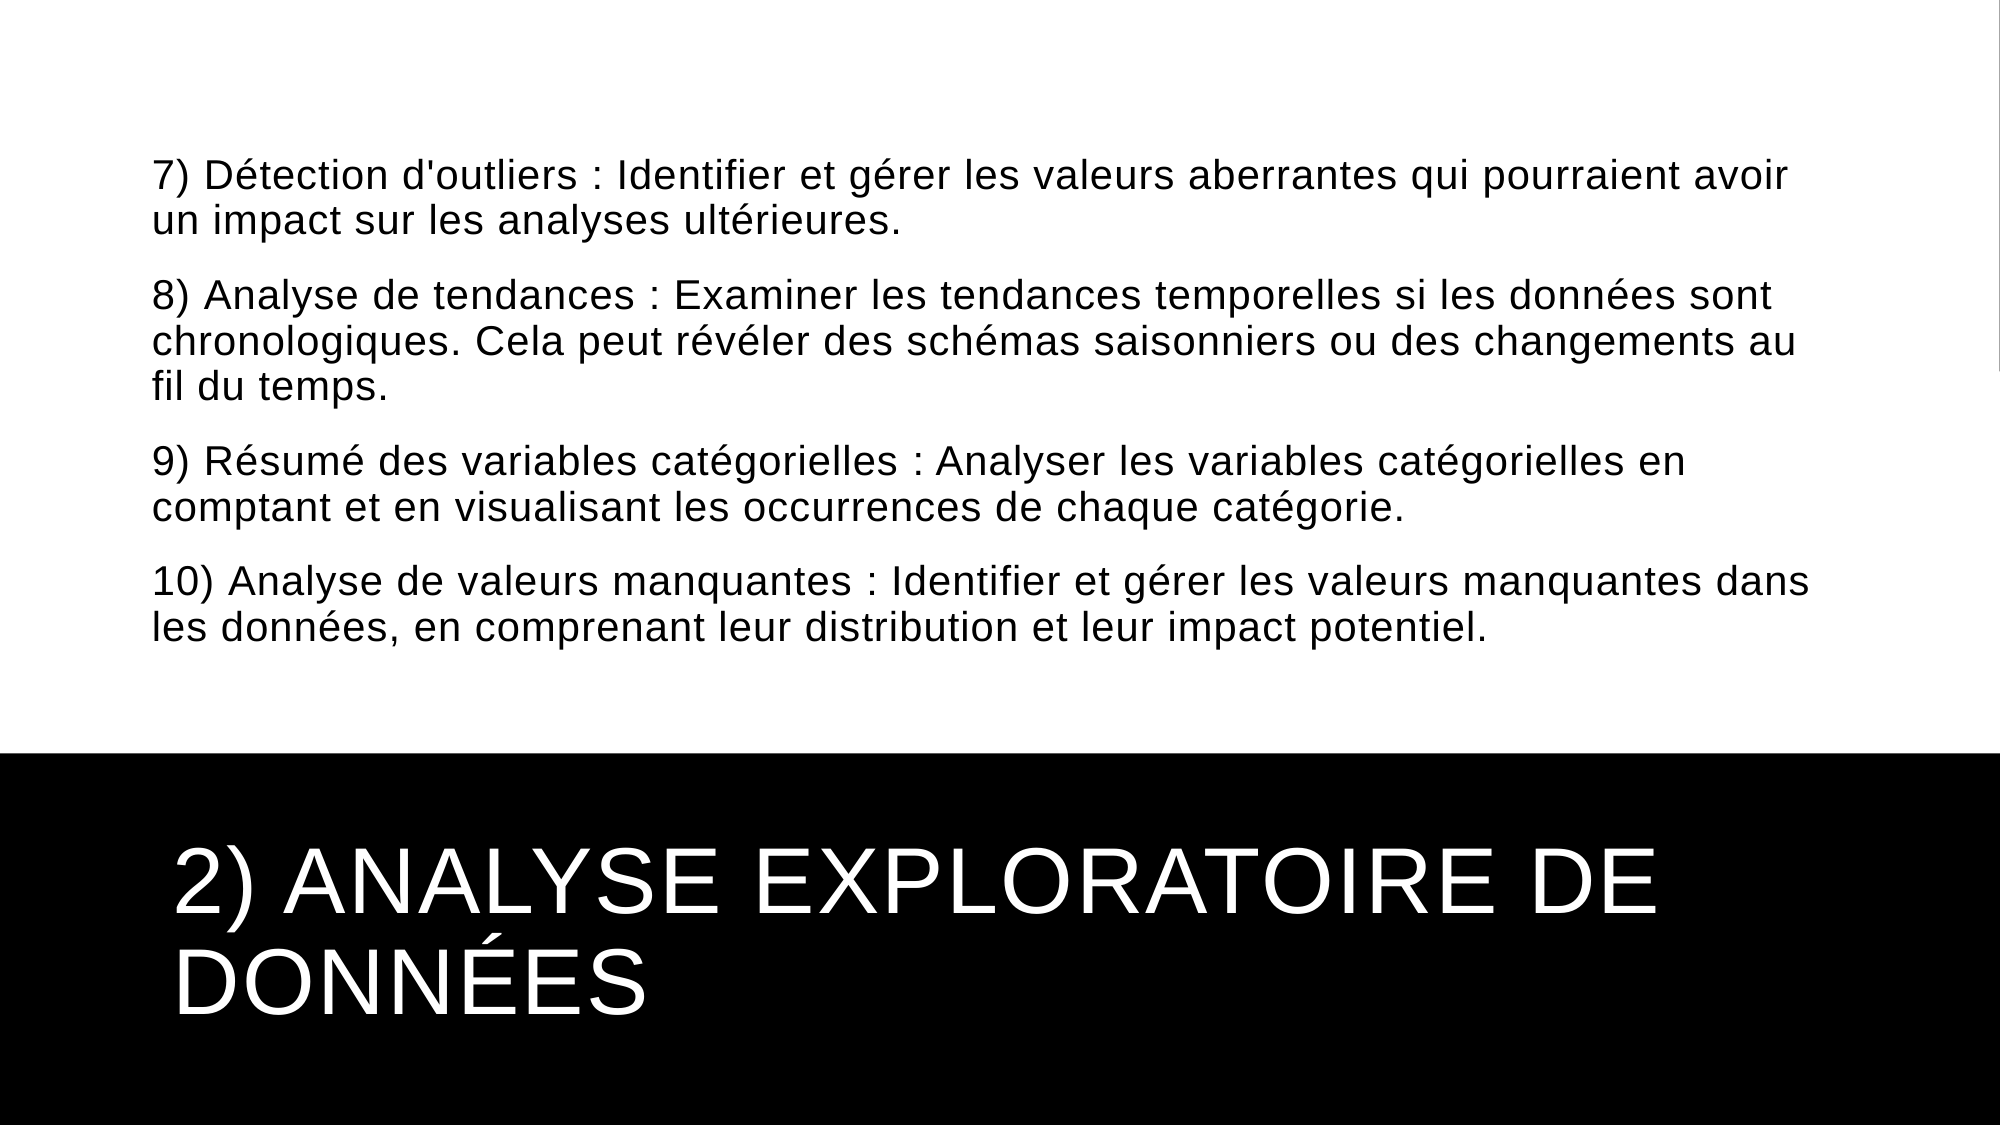

7) Détection d'outliers : Identifier et gérer les valeurs aberrantes qui pourraient avoir un impact sur les analyses ultérieures.
8) Analyse de tendances : Examiner les tendances temporelles si les données sont chronologiques. Cela peut révéler des schémas saisonniers ou des changements au fil du temps.
9) Résumé des variables catégorielles : Analyser les variables catégorielles en comptant et en visualisant les occurrences de chaque catégorie.
10) Analyse de valeurs manquantes : Identifier et gérer les valeurs manquantes dans les données, en comprenant leur distribution et leur impact potentiel.

# 2) Analyse exploratoire de données